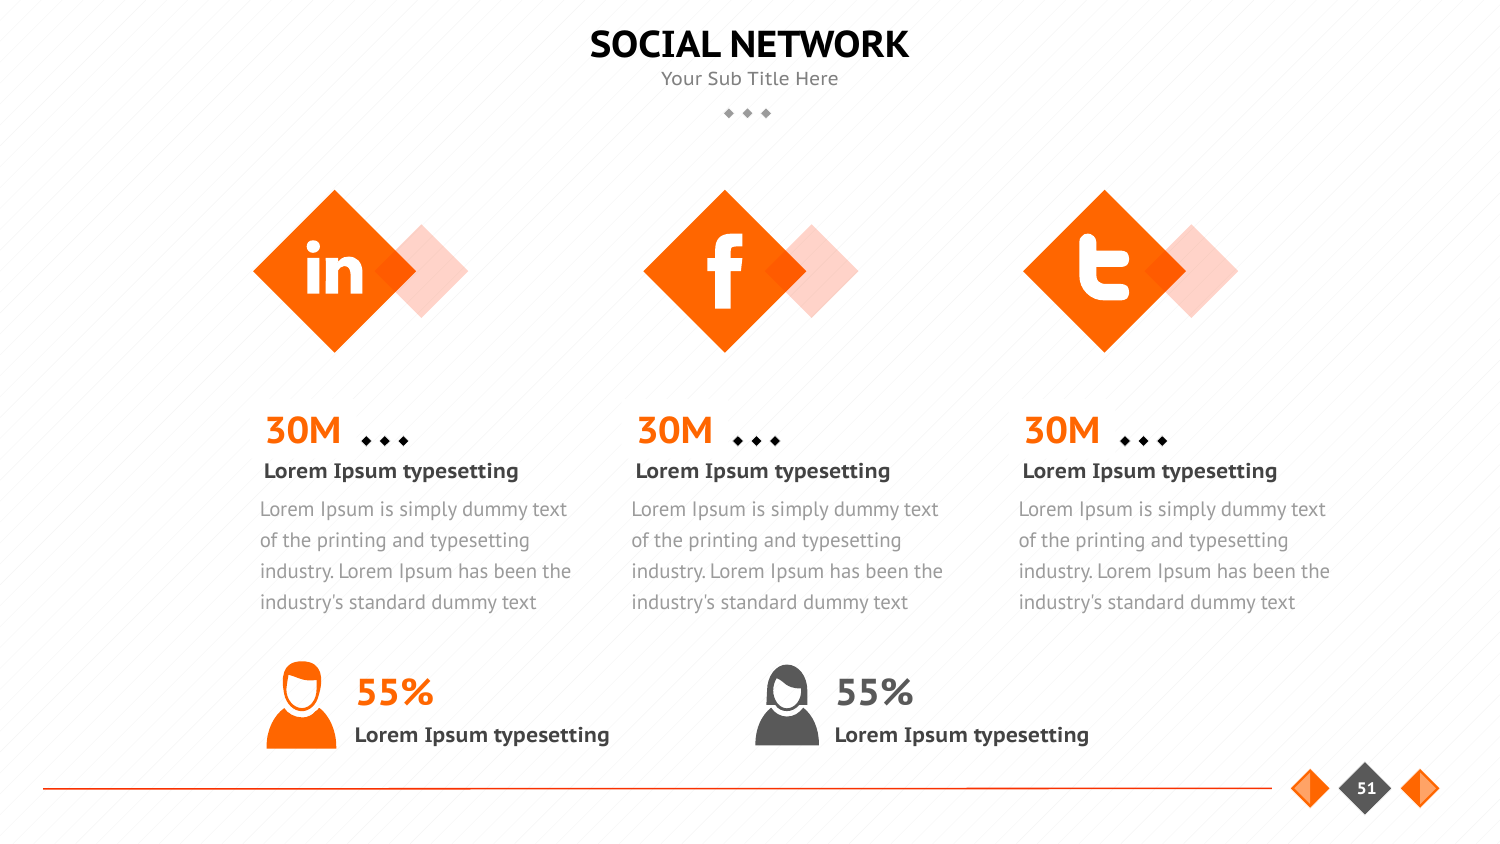

# SOCIAL NETWORK

30M
30M
30M

Lorem Ipsum typesetting
Lorem Ipsum typesetting
Lorem Ipsum typesetting
Lorem Ipsum is simply dummy text of the printing and typesetting industry. Lorem Ipsum has been the industry's standard dummy text
Lorem Ipsum is simply dummy text of the printing and typesetting industry. Lorem Ipsum has been the industry's standard dummy text
Lorem Ipsum is simply dummy text of the printing and typesetting industry. Lorem Ipsum has been the industry's standard dummy text
55%
Lorem Ipsum typesetting

55%
Lorem Ipsum typesetting

51